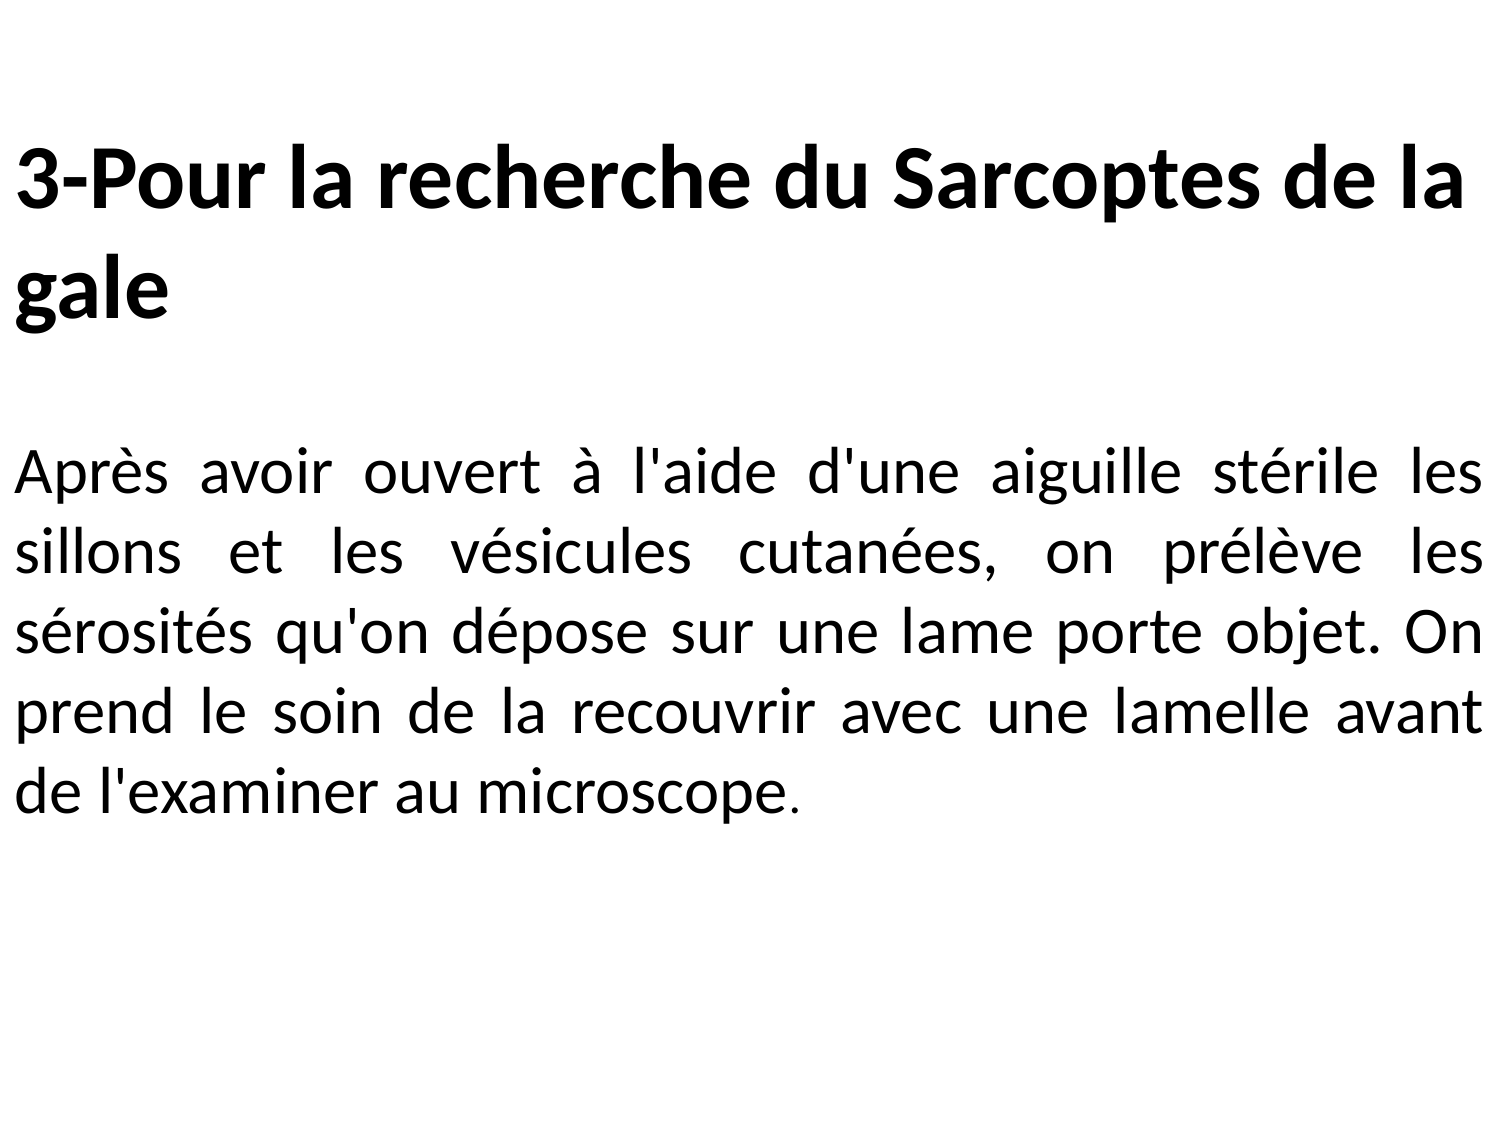

3-Pour la recherche du Sarcoptes de la gale

Après avoir ouvert à l'aide d'une aiguille stérile les sillons et les vésicules cutanées, on prélève les sérosités qu'on dépose sur une lame porte objet. On prend le soin de la recouvrir avec une lamelle avant de l'examiner au microscope.